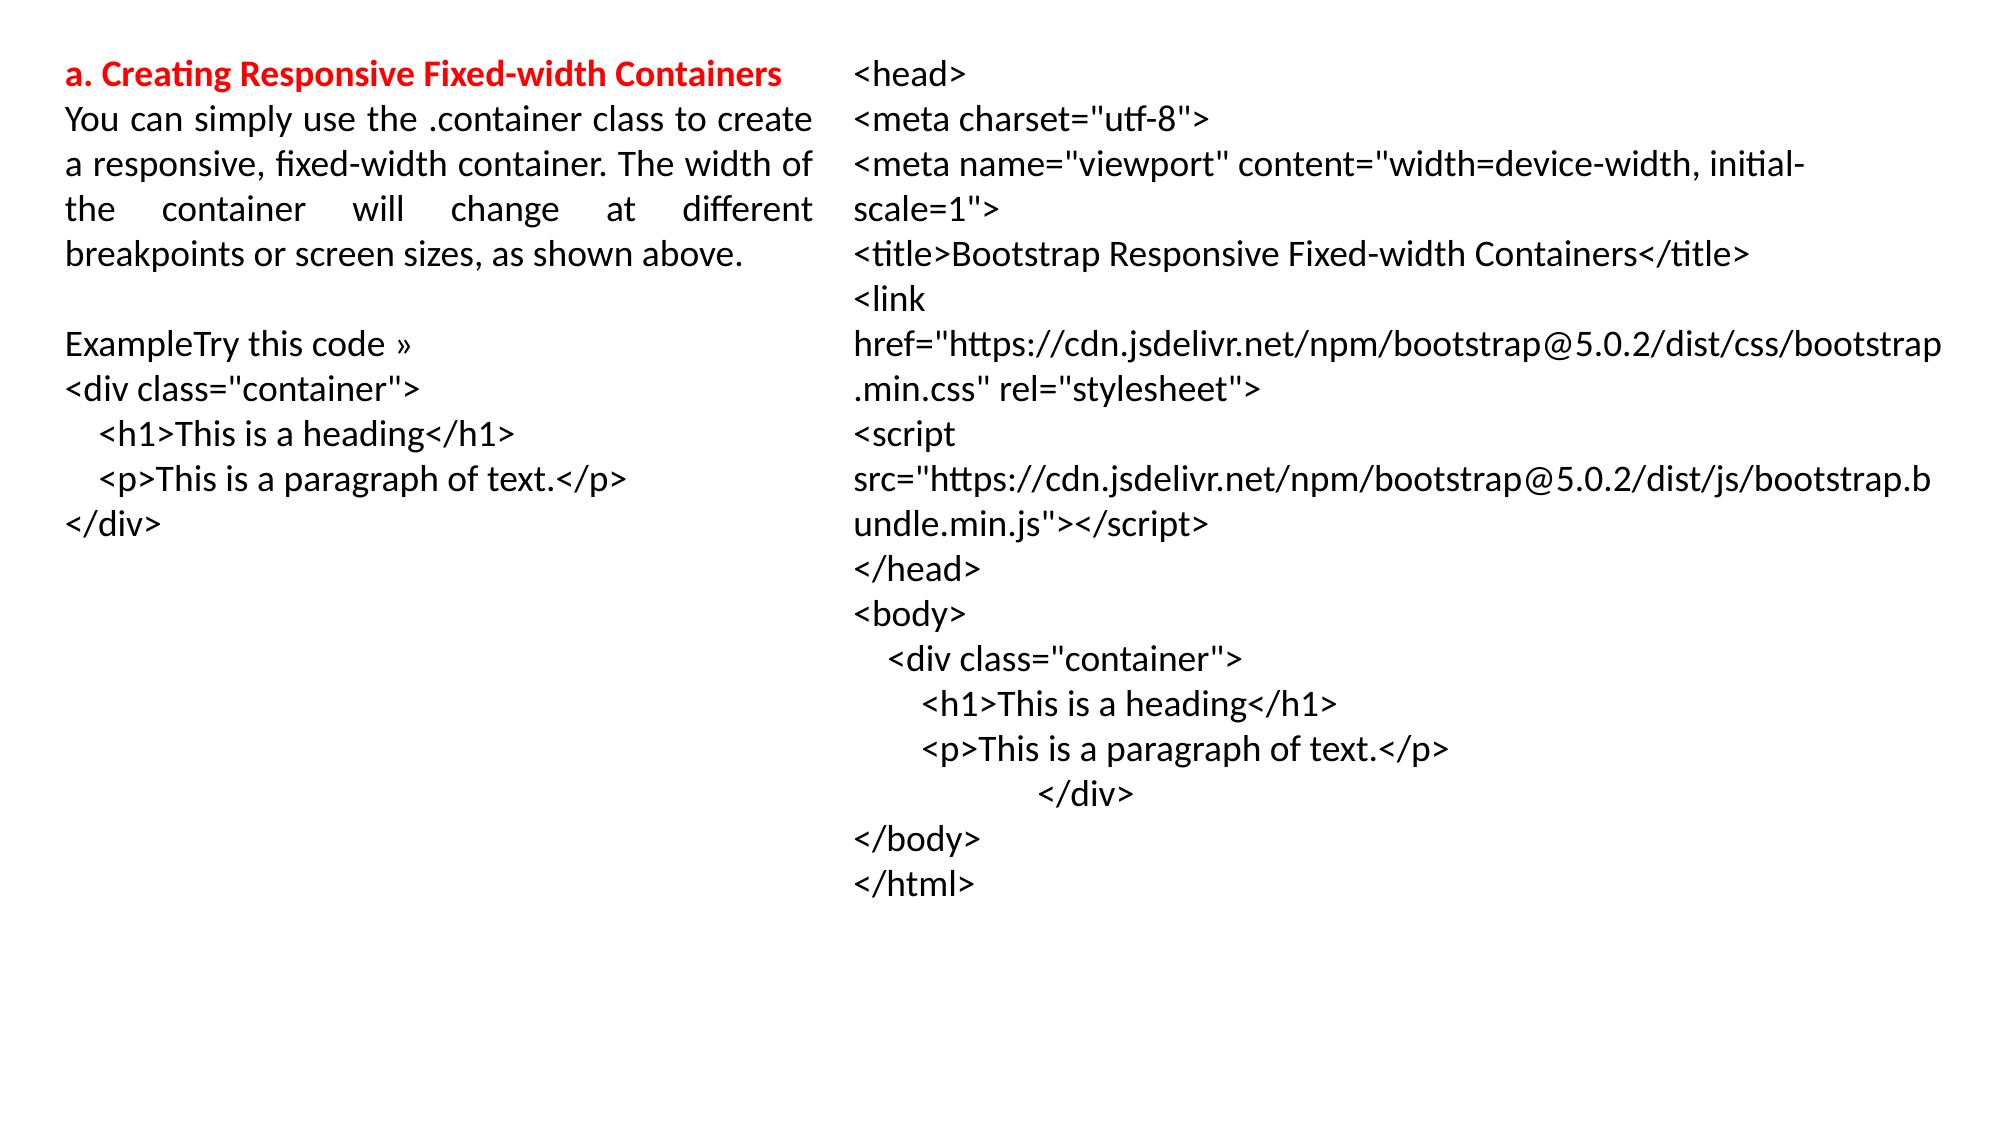

a. Creating Responsive Fixed-width Containers
You can simply use the .container class to create a responsive, fixed-width container. The width of the container will change at different breakpoints or screen sizes, as shown above.

ExampleTry this code »
<div class="container">
    <h1>This is a heading</h1>
    <p>This is a paragraph of text.</p>
</div>
<head>
<meta charset="utf-8">
<meta name="viewport" content="width=device-width, initial-scale=1">
<title>Bootstrap Responsive Fixed-width Containers</title>
<link href="https://cdn.jsdelivr.net/npm/bootstrap@5.0.2/dist/css/bootstrap.min.css" rel="stylesheet">
<script src="https://cdn.jsdelivr.net/npm/bootstrap@5.0.2/dist/js/bootstrap.bundle.min.js"></script>
</head>
<body>
    <div class="container">
        <h1>This is a heading</h1>
        <p>This is a paragraph of text.</p>
      	    </div>
</body>
</html>